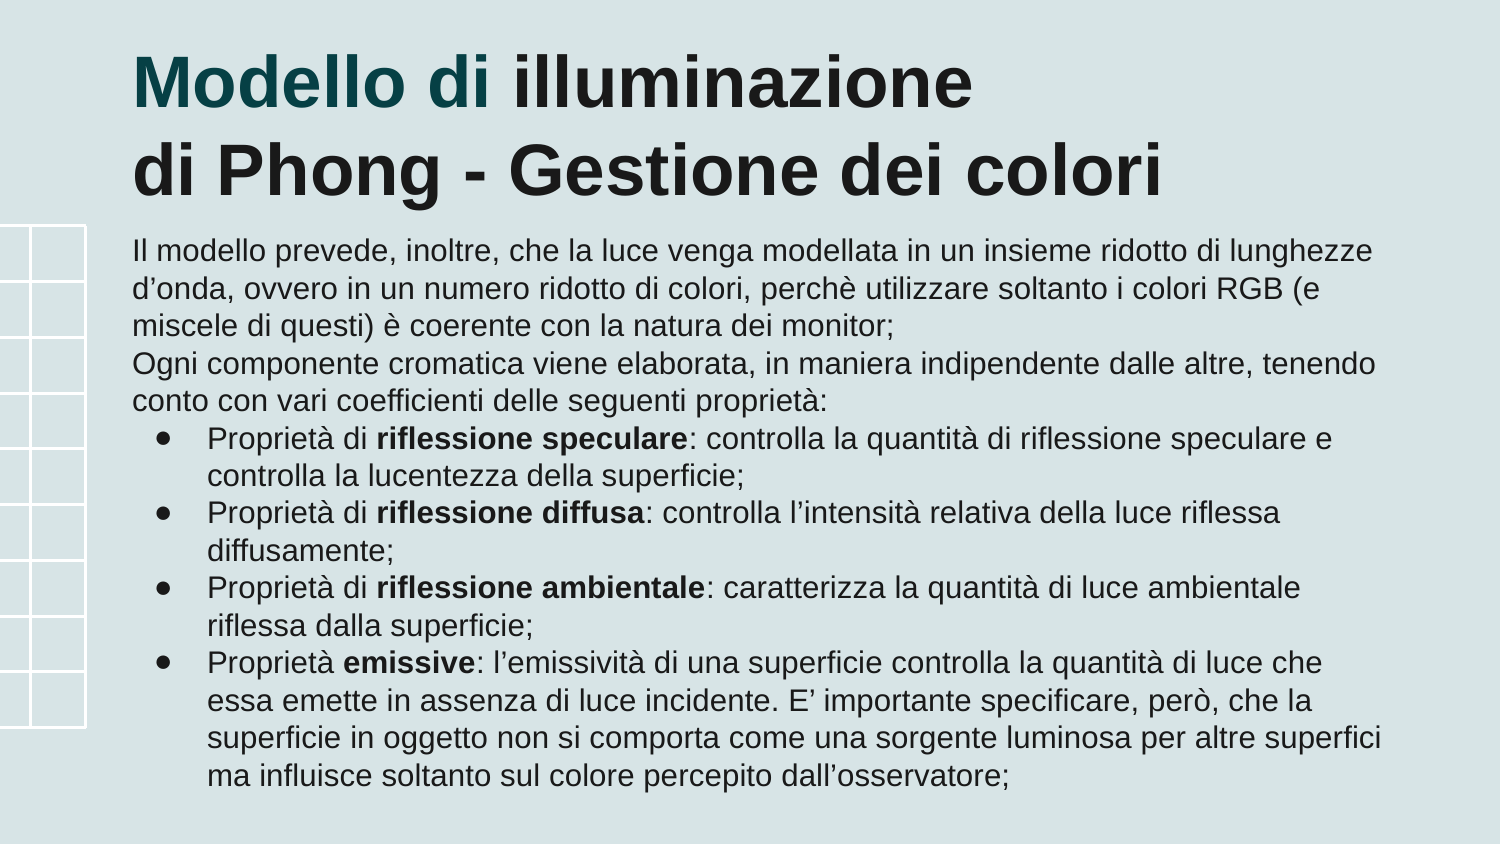

# Modello di illuminazione
di Phong - Gestione dei colori
Il modello prevede, inoltre, che la luce venga modellata in un insieme ridotto di lunghezze d’onda, ovvero in un numero ridotto di colori, perchè utilizzare soltanto i colori RGB (e miscele di questi) è coerente con la natura dei monitor;
Ogni componente cromatica viene elaborata, in maniera indipendente dalle altre, tenendo conto con vari coefficienti delle seguenti proprietà:
Proprietà di riflessione speculare: controlla la quantità di riflessione speculare e controlla la lucentezza della superficie;
Proprietà di riflessione diffusa: controlla l’intensità relativa della luce riflessa diffusamente;
Proprietà di riflessione ambientale: caratterizza la quantità di luce ambientale riflessa dalla superficie;
Proprietà emissive: l’emissività di una superficie controlla la quantità di luce che essa emette in assenza di luce incidente. E’ importante specificare, però, che la superficie in oggetto non si comporta come una sorgente luminosa per altre superfici ma influisce soltanto sul colore percepito dall’osservatore;